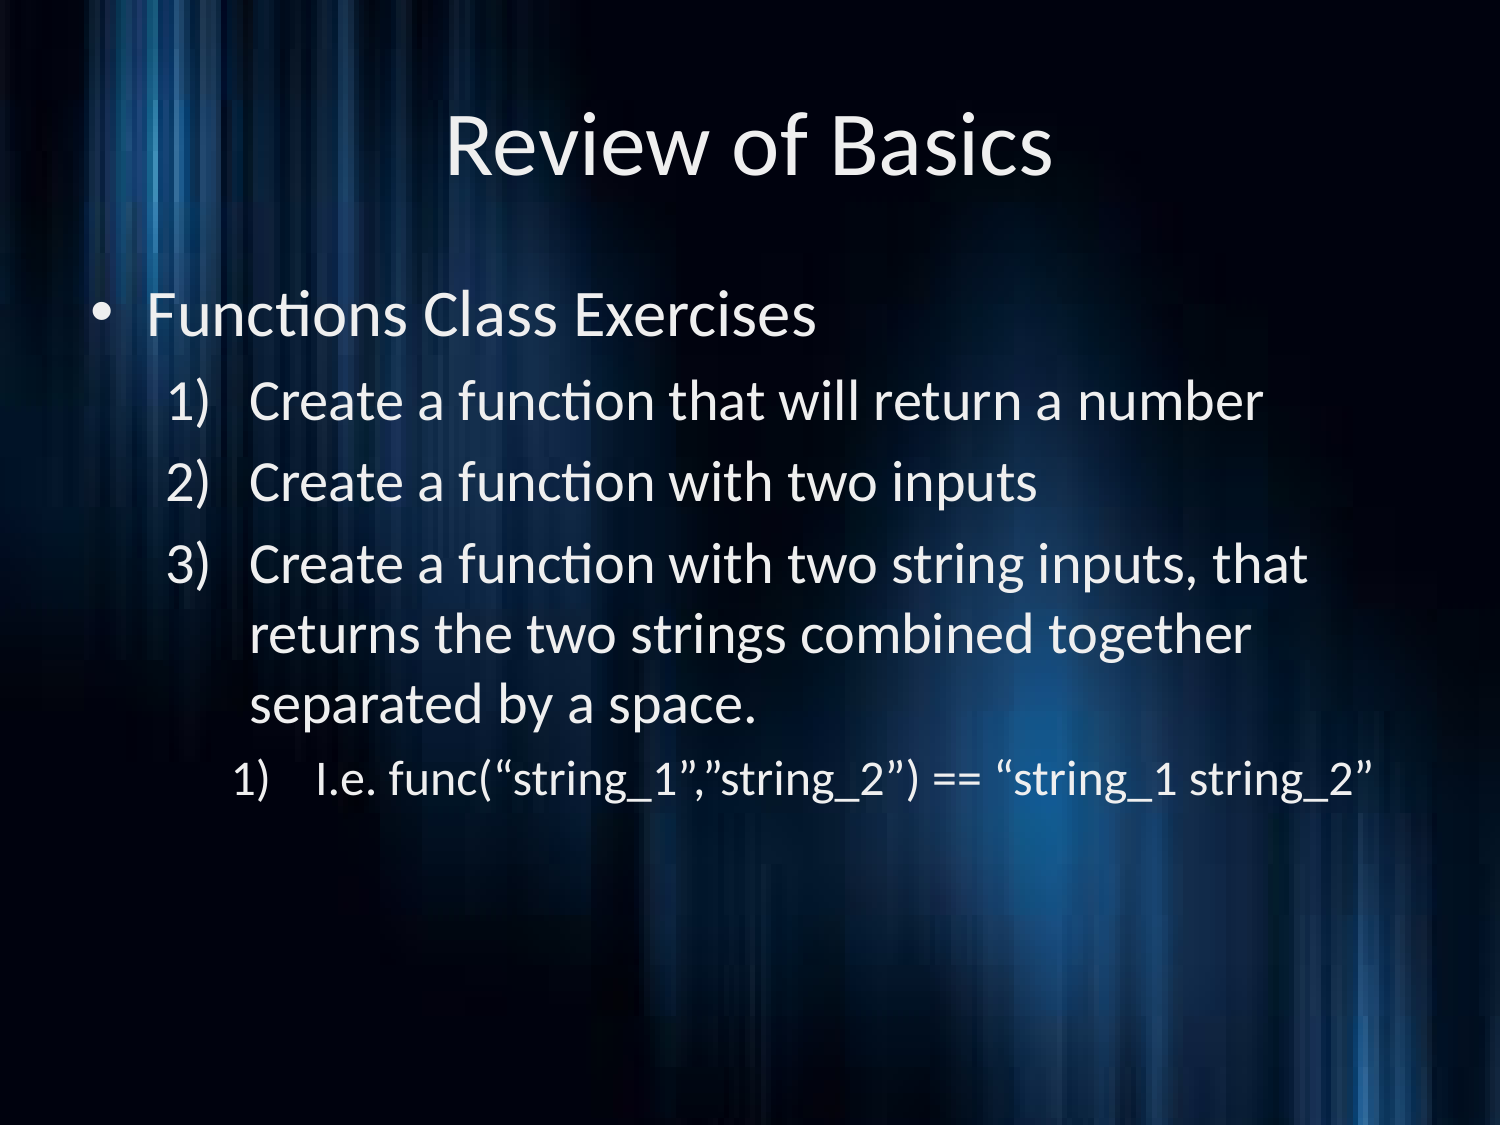

# Review of Basics
Functions Class Exercises
Create a function that will return a number
Create a function with two inputs
Create a function with two string inputs, that returns the two strings combined together separated by a space.
I.e. func(“string_1”,”string_2”) == “string_1 string_2”